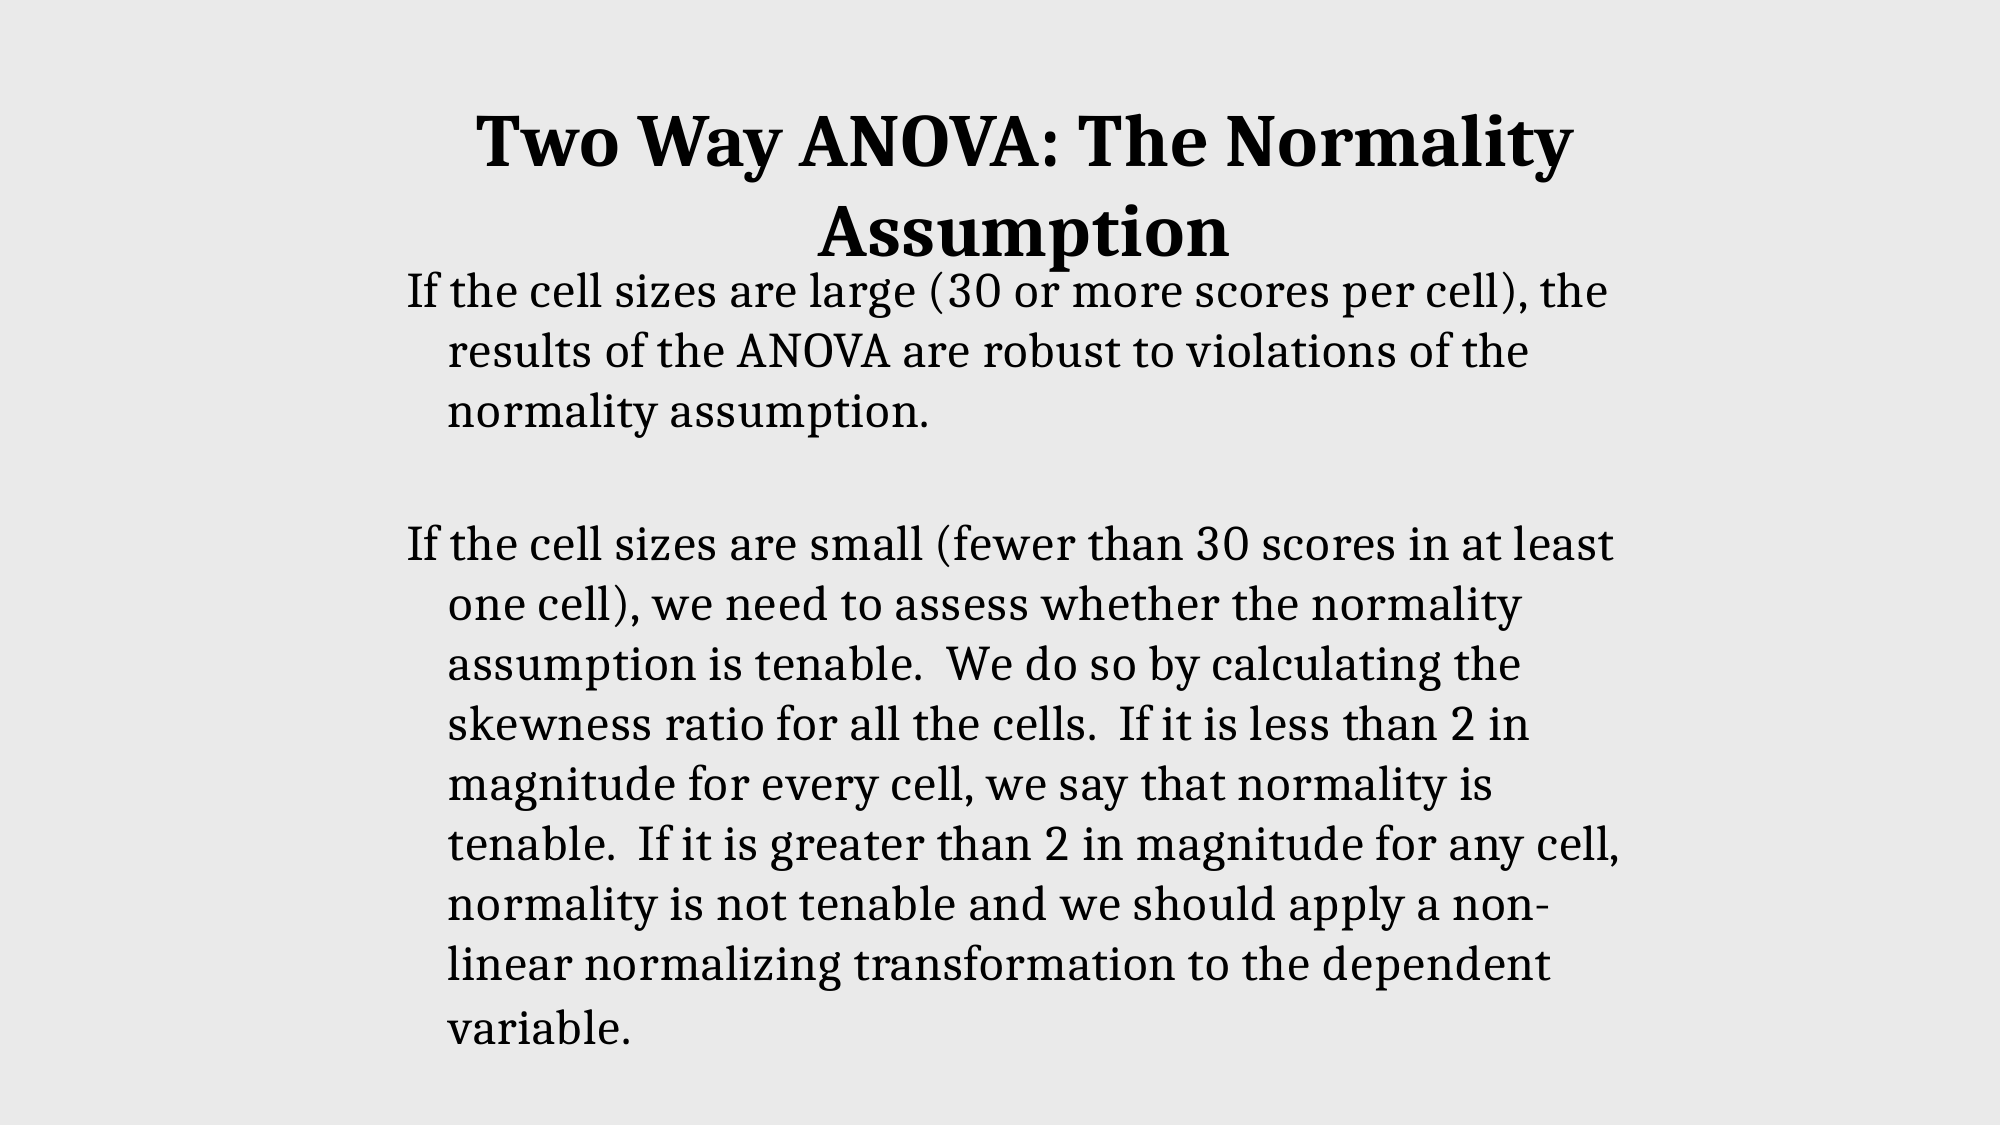

Two Way ANOVA: The Normality Assumption
If the cell sizes are large (30 or more scores per cell), the results of the ANOVA are robust to violations of the normality assumption.

If the cell sizes are small (fewer than 30 scores in at least one cell), we need to assess whether the normality assumption is tenable.  We do so by calculating the skewness ratio for all the cells.  If it is less than 2 in magnitude for every cell, we say that normality is tenable.  If it is greater than 2 in magnitude for any cell, normality is not tenable and we should apply a non-linear normalizing transformation to the dependent variable.